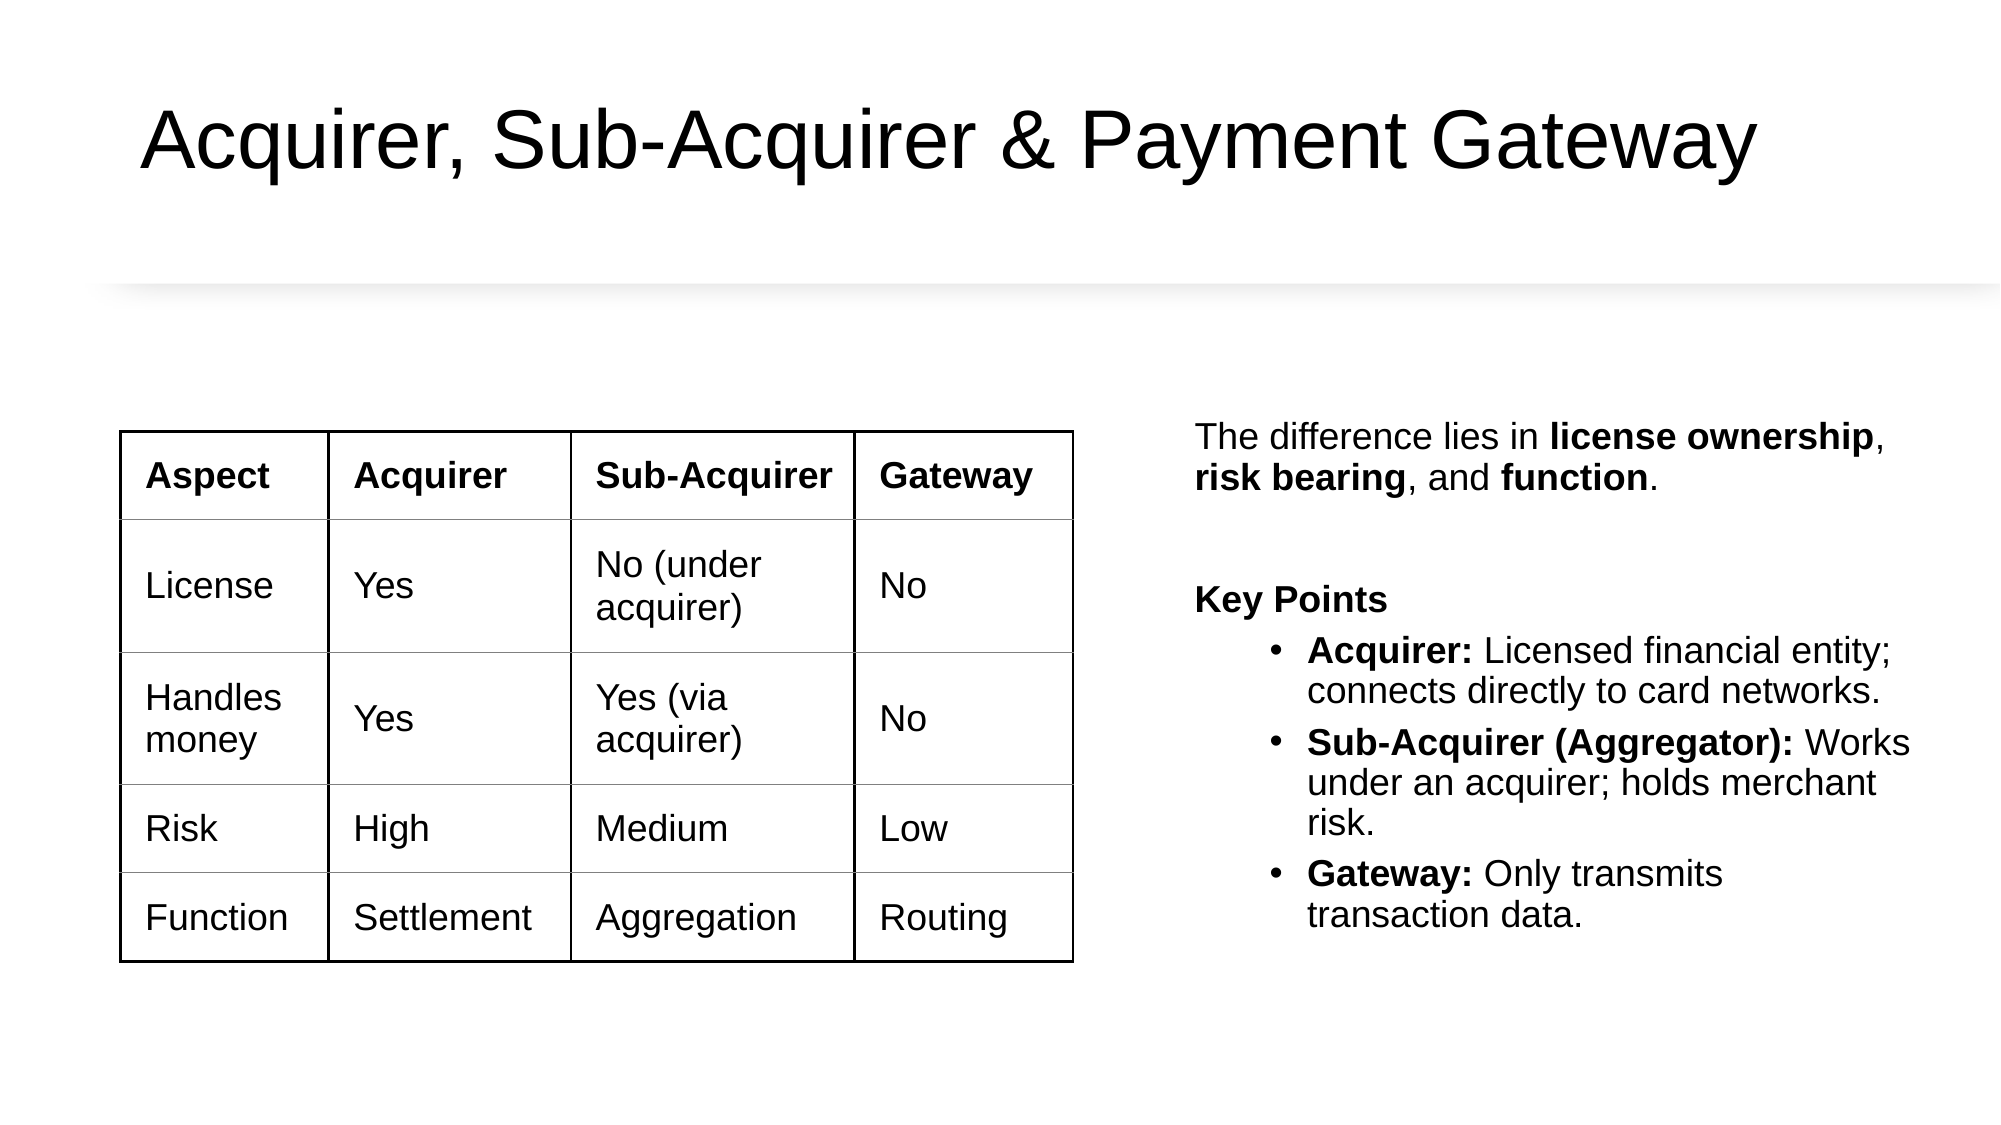

# Acquirer, Sub-Acquirer & Payment Gateway
The difference lies in license ownership, risk bearing, and function.

Key Points
Acquirer: Licensed financial entity; connects directly to card networks.
Sub-Acquirer (Aggregator): Works under an acquirer; holds merchant risk.
Gateway: Only transmits transaction data.

| Aspect | Acquirer | Sub-Acquirer | Gateway |
| --- | --- | --- | --- |
| License | Yes | No (under acquirer) | No |
| Handles money | Yes | Yes (via acquirer) | No |
| Risk | High | Medium | Low |
| Function | Settlement | Aggregation | Routing |